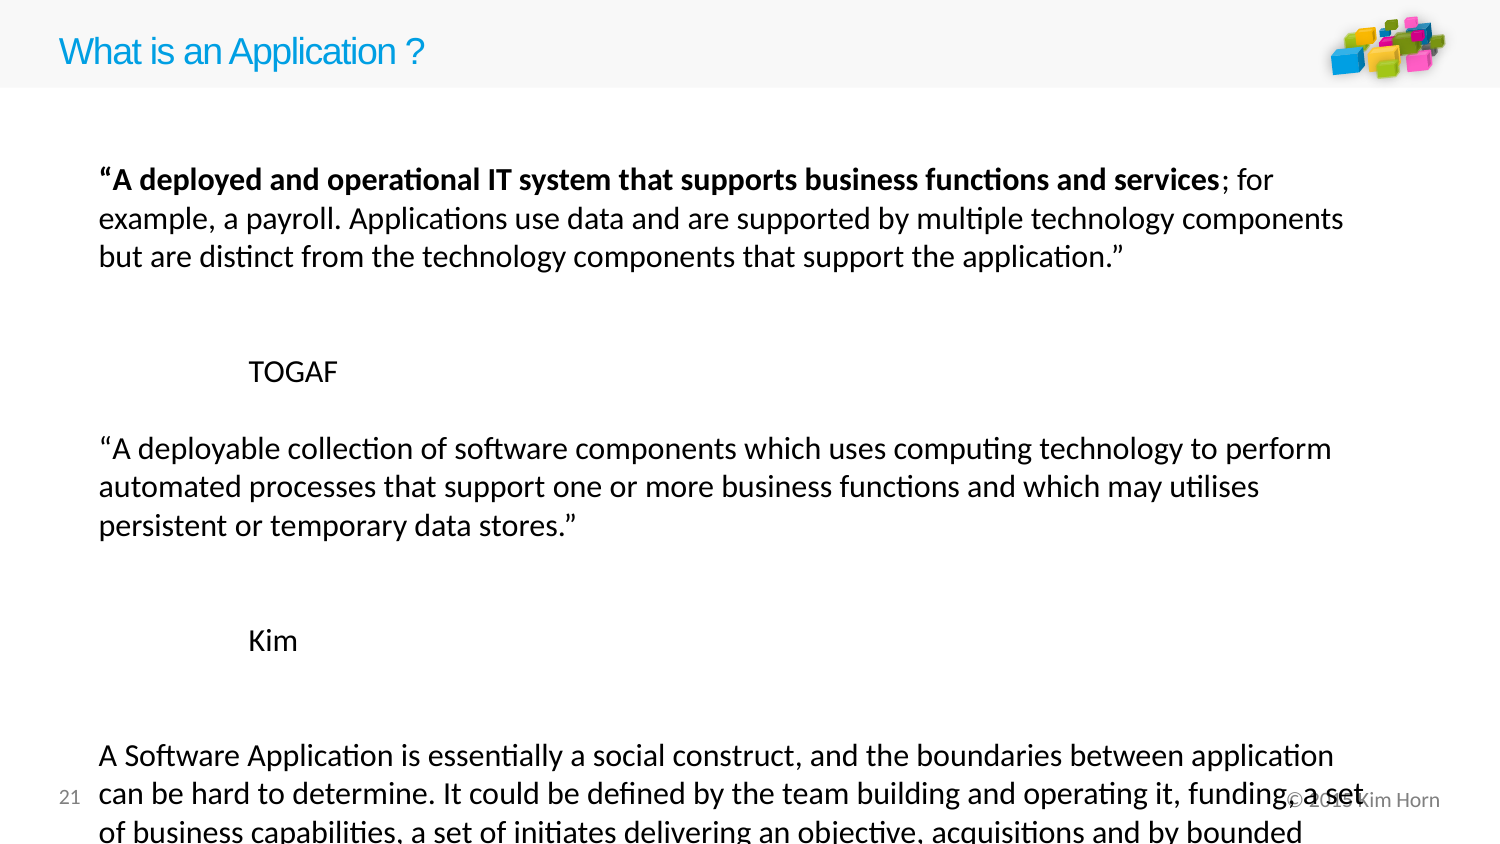

# What is an Application ?
“A deployed and operational IT system that supports business functions and services; for example, a payroll. Applications use data and are supported by multiple technology components but are distinct from the technology components that support the application.”
																	TOGAF

“A deployable collection of software components which uses computing technology to perform automated processes that support one or more business functions and which may utilises persistent or temporary data stores.”
												 					Kim

A Software Application is essentially a social construct, and the boundaries between application can be hard to determine. It could be defined by the team building and operating it, funding, a set of business capabilities, a set of initiates delivering an objective, acquisitions and by bounded context.